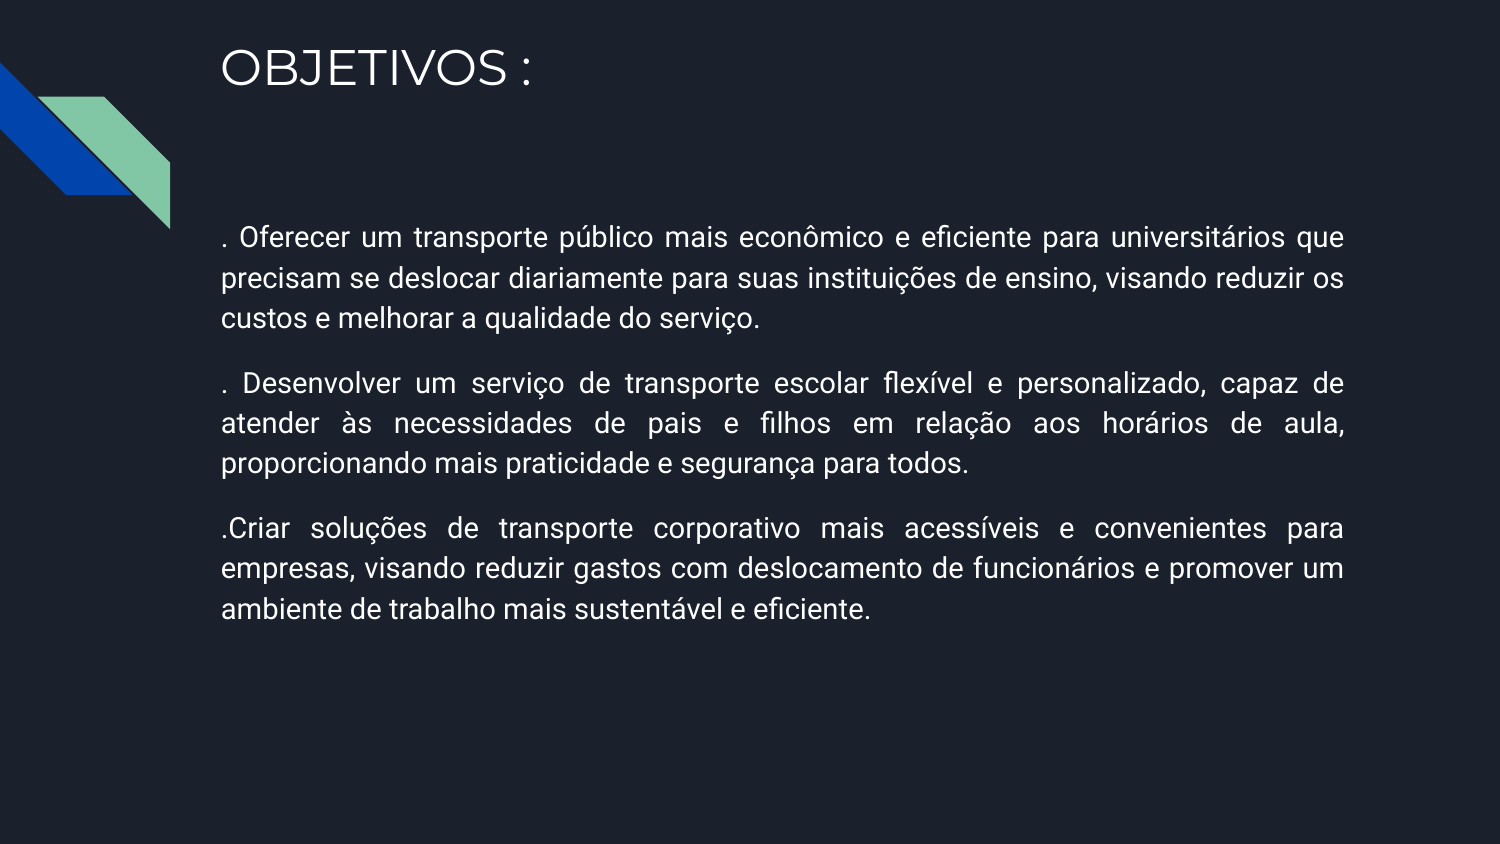

# OBJETIVOS :
. Oferecer um transporte público mais econômico e eficiente para universitários que precisam se deslocar diariamente para suas instituições de ensino, visando reduzir os custos e melhorar a qualidade do serviço.
. Desenvolver um serviço de transporte escolar flexível e personalizado, capaz de atender às necessidades de pais e filhos em relação aos horários de aula, proporcionando mais praticidade e segurança para todos.
.Criar soluções de transporte corporativo mais acessíveis e convenientes para empresas, visando reduzir gastos com deslocamento de funcionários e promover um ambiente de trabalho mais sustentável e eficiente.